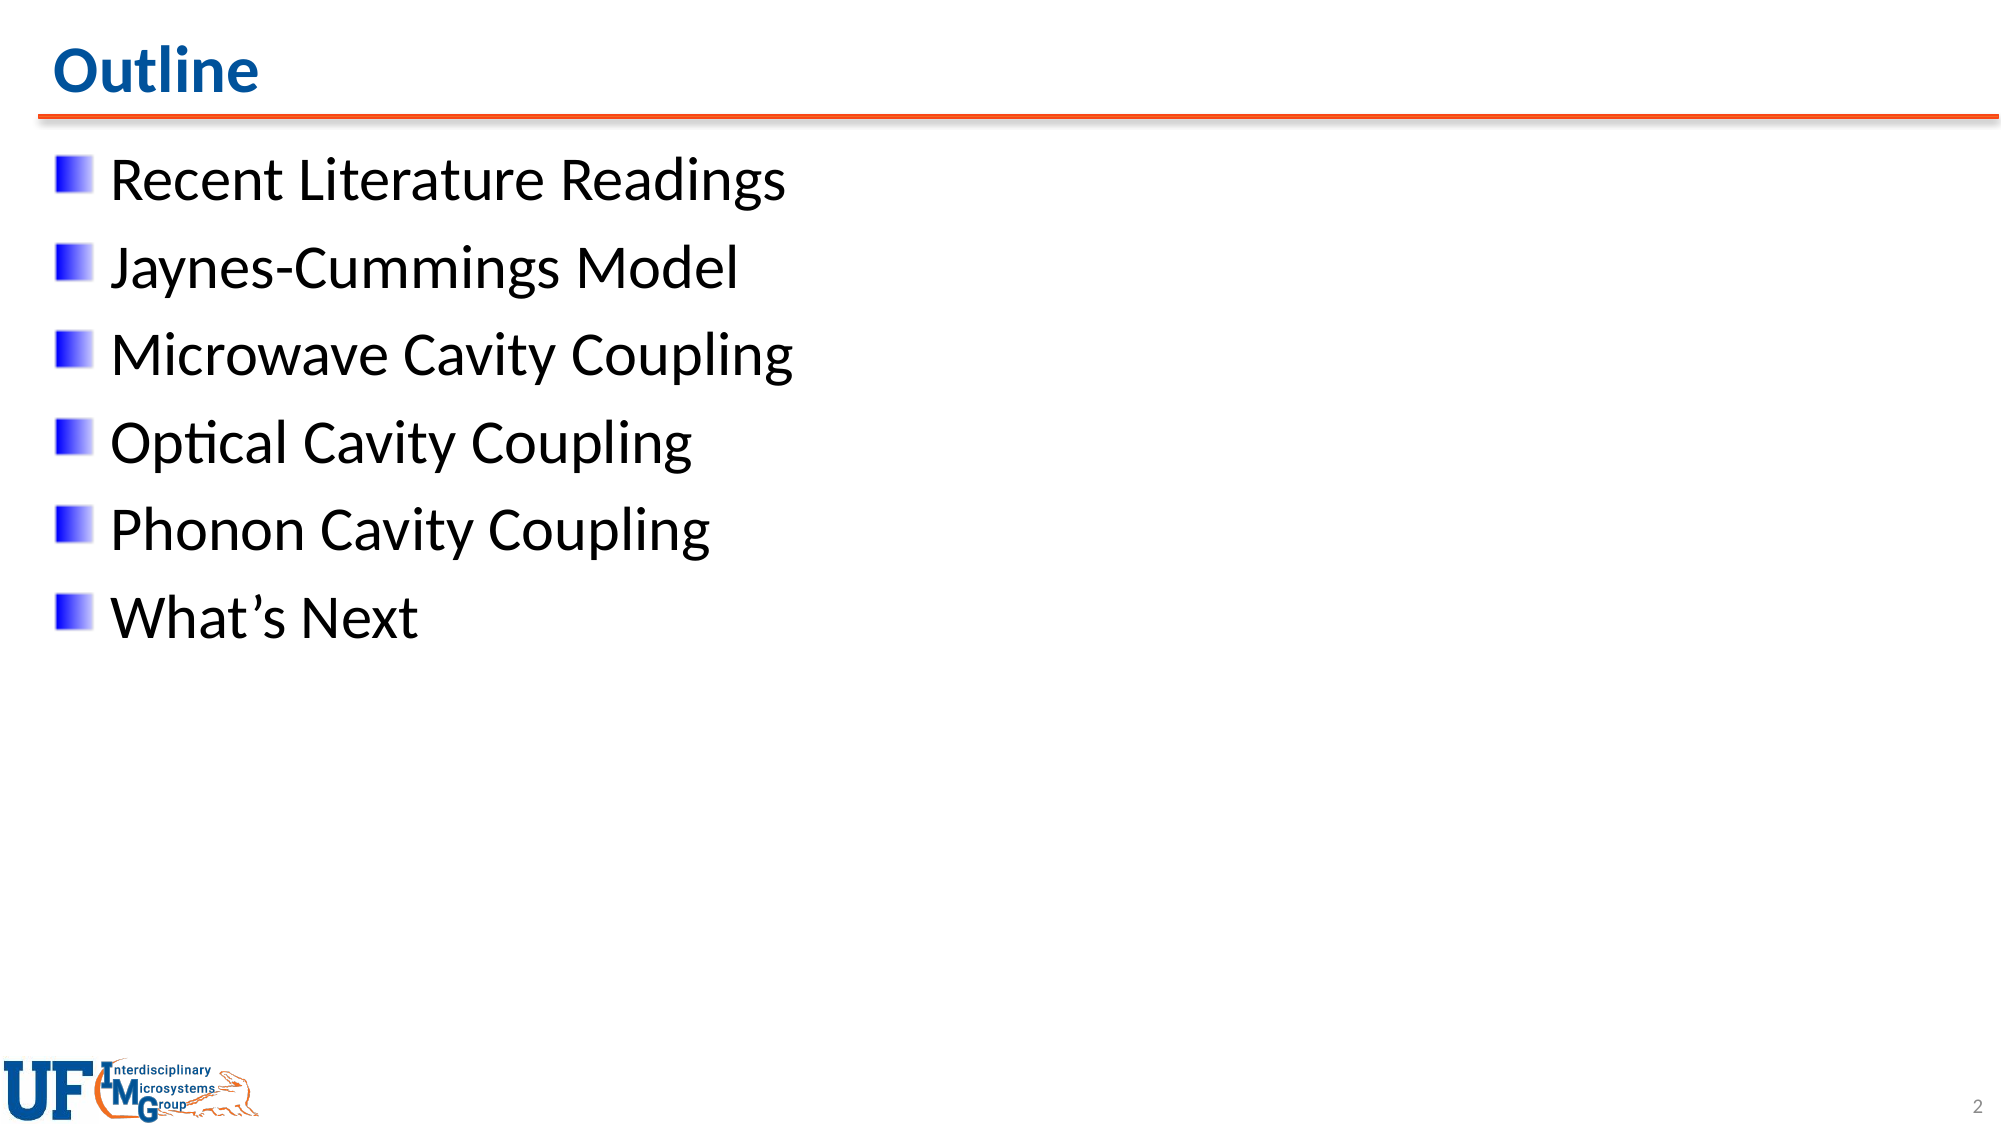

# Outline
Recent Literature Readings
Jaynes-Cummings Model
Microwave Cavity Coupling
Optical Cavity Coupling
Phonon Cavity Coupling
What’s Next
2